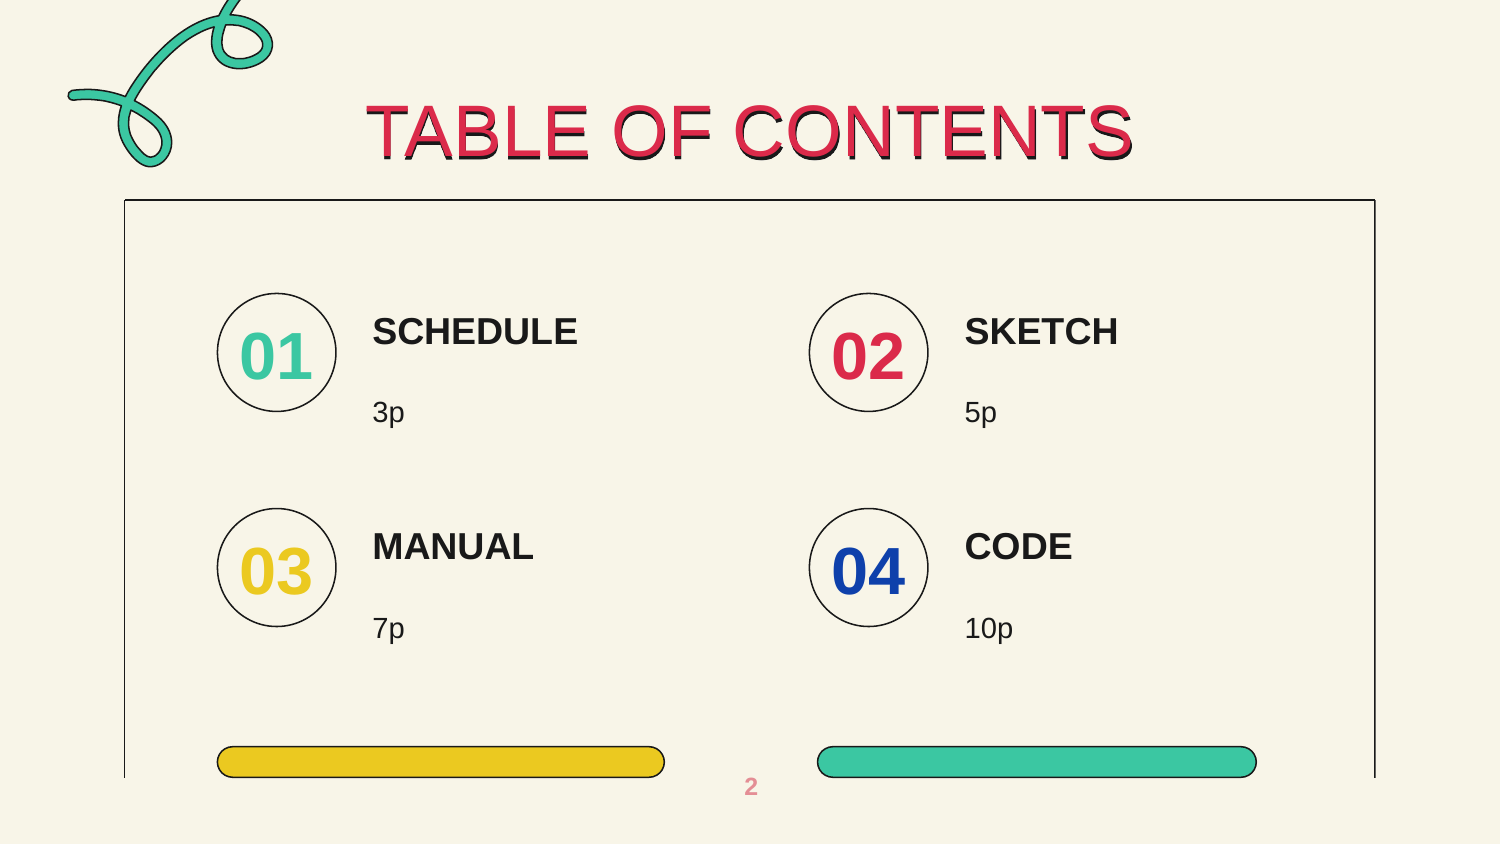

TABLE OF CONTENTS
SCHEDULE
SKETCH

# 01
02
3p
5p
MANUAL
CODE

03
04
7p
10p
2